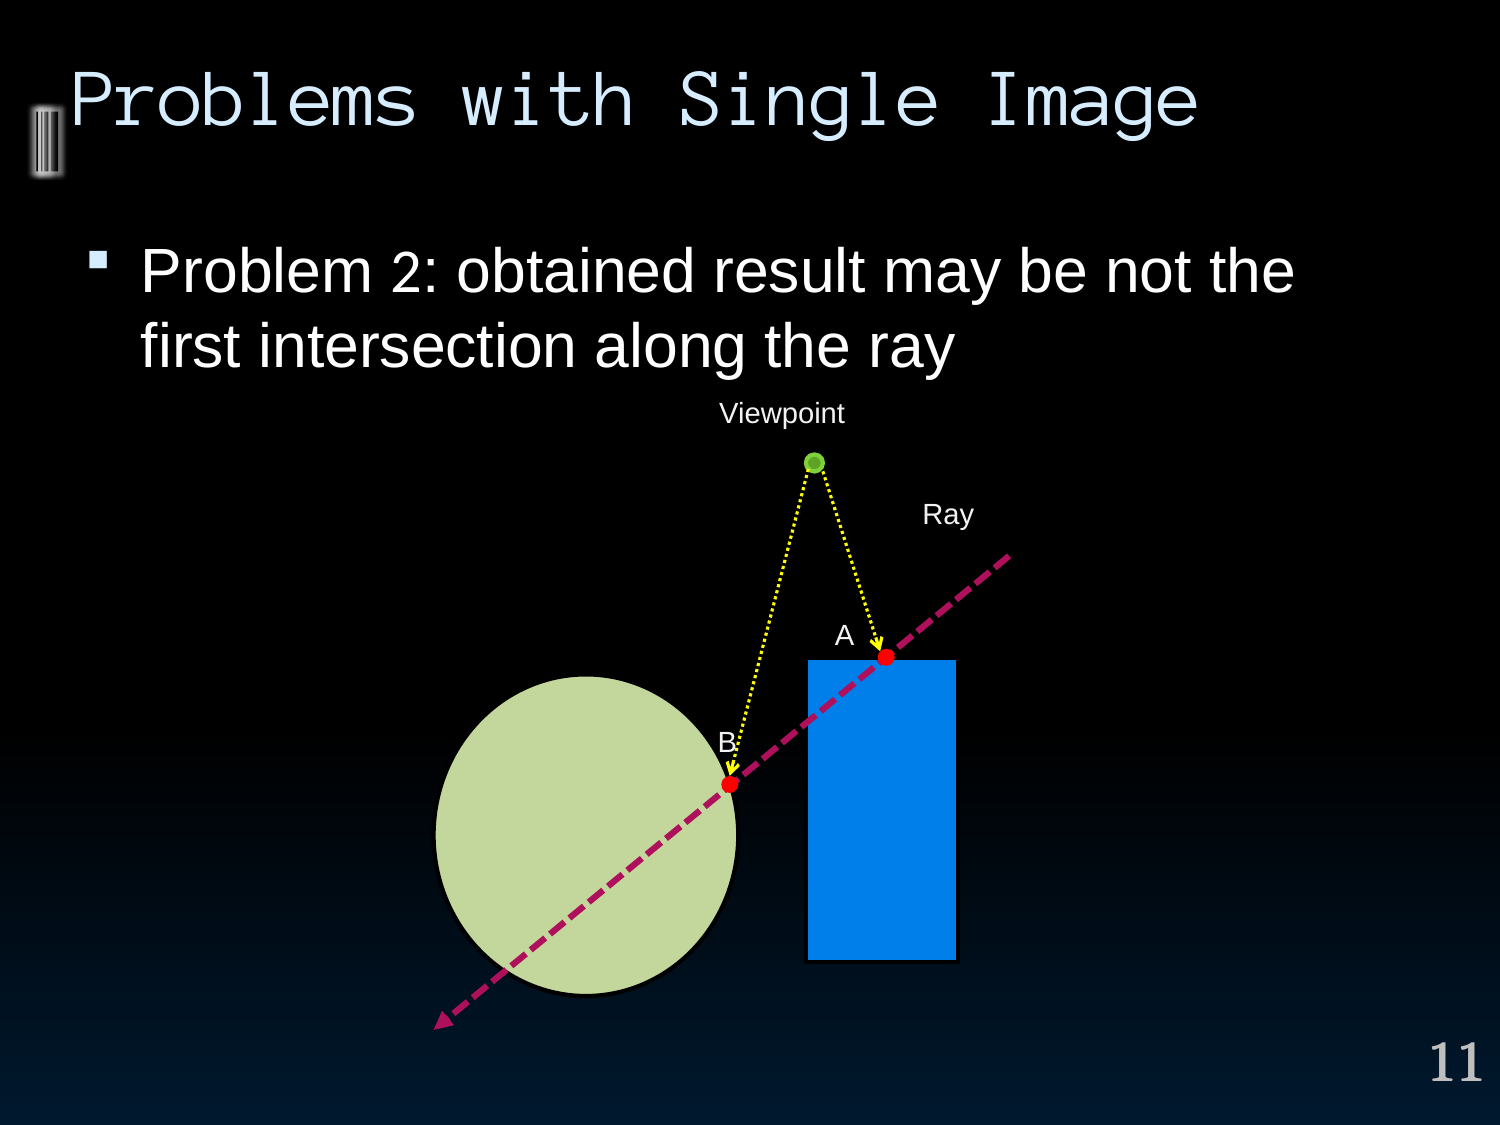

# Problems with Single Image
Problem 2: obtained result may be not the first intersection along the ray

Viewpoint

Ray
A

B

11